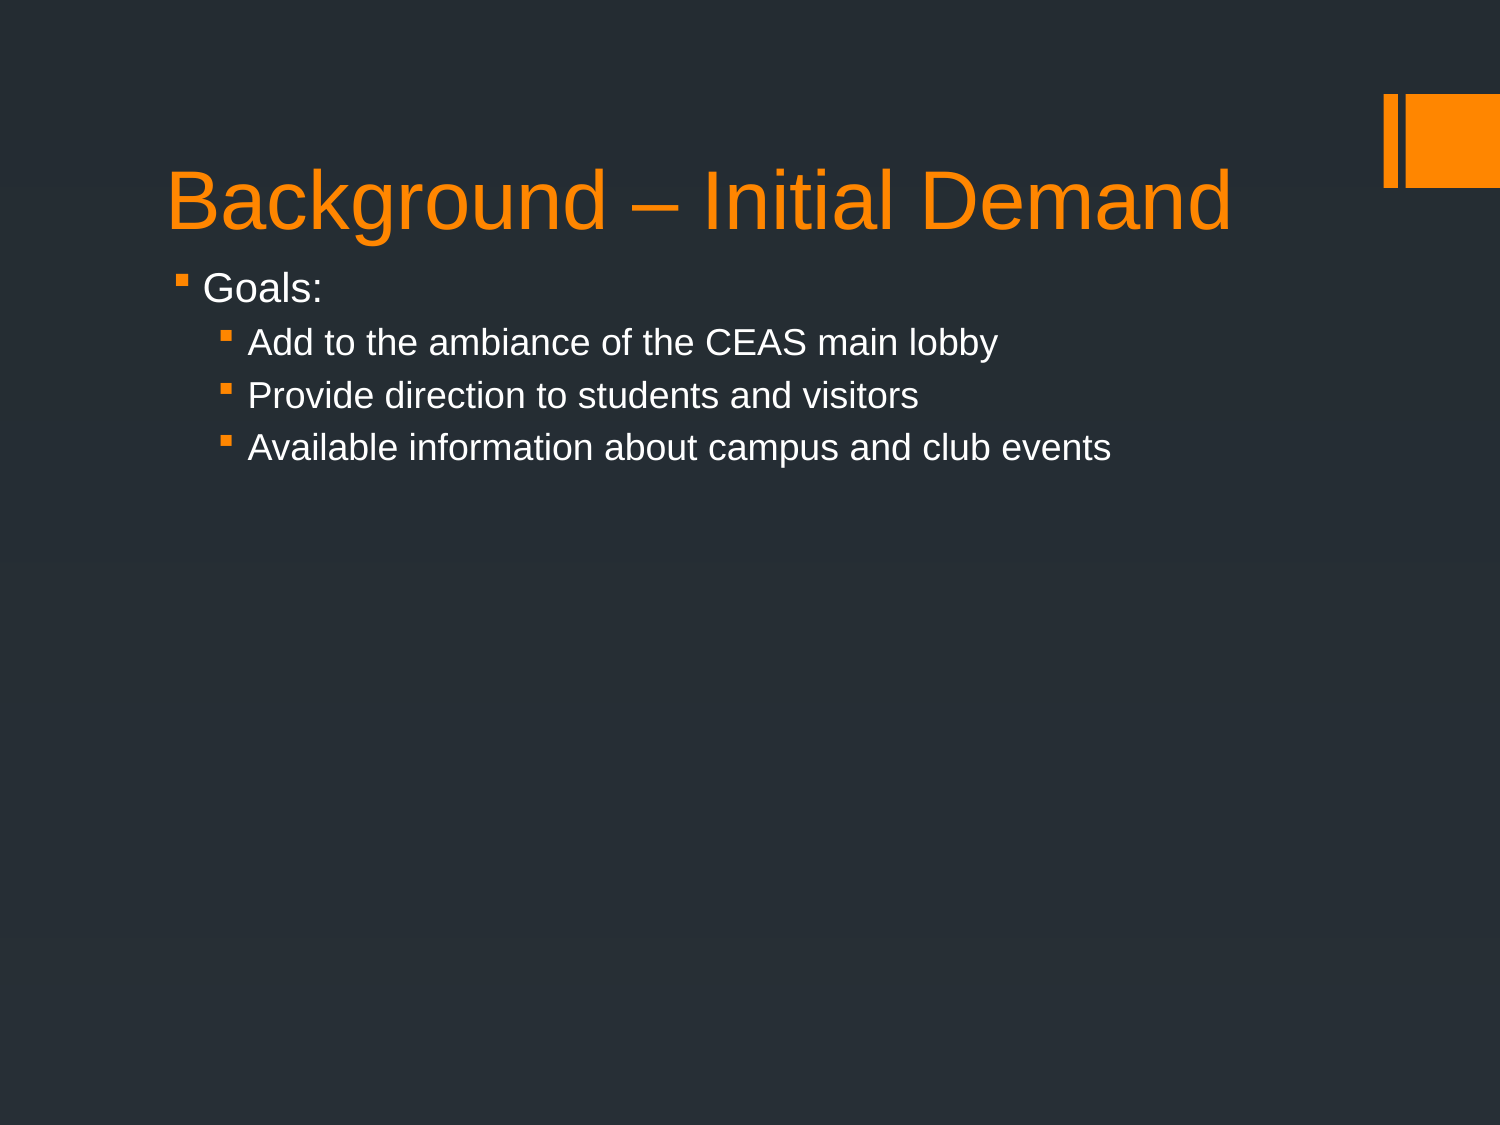

# Background – Initial Demand
Goals:
Add to the ambiance of the CEAS main lobby
Provide direction to students and visitors
Available information about campus and club events